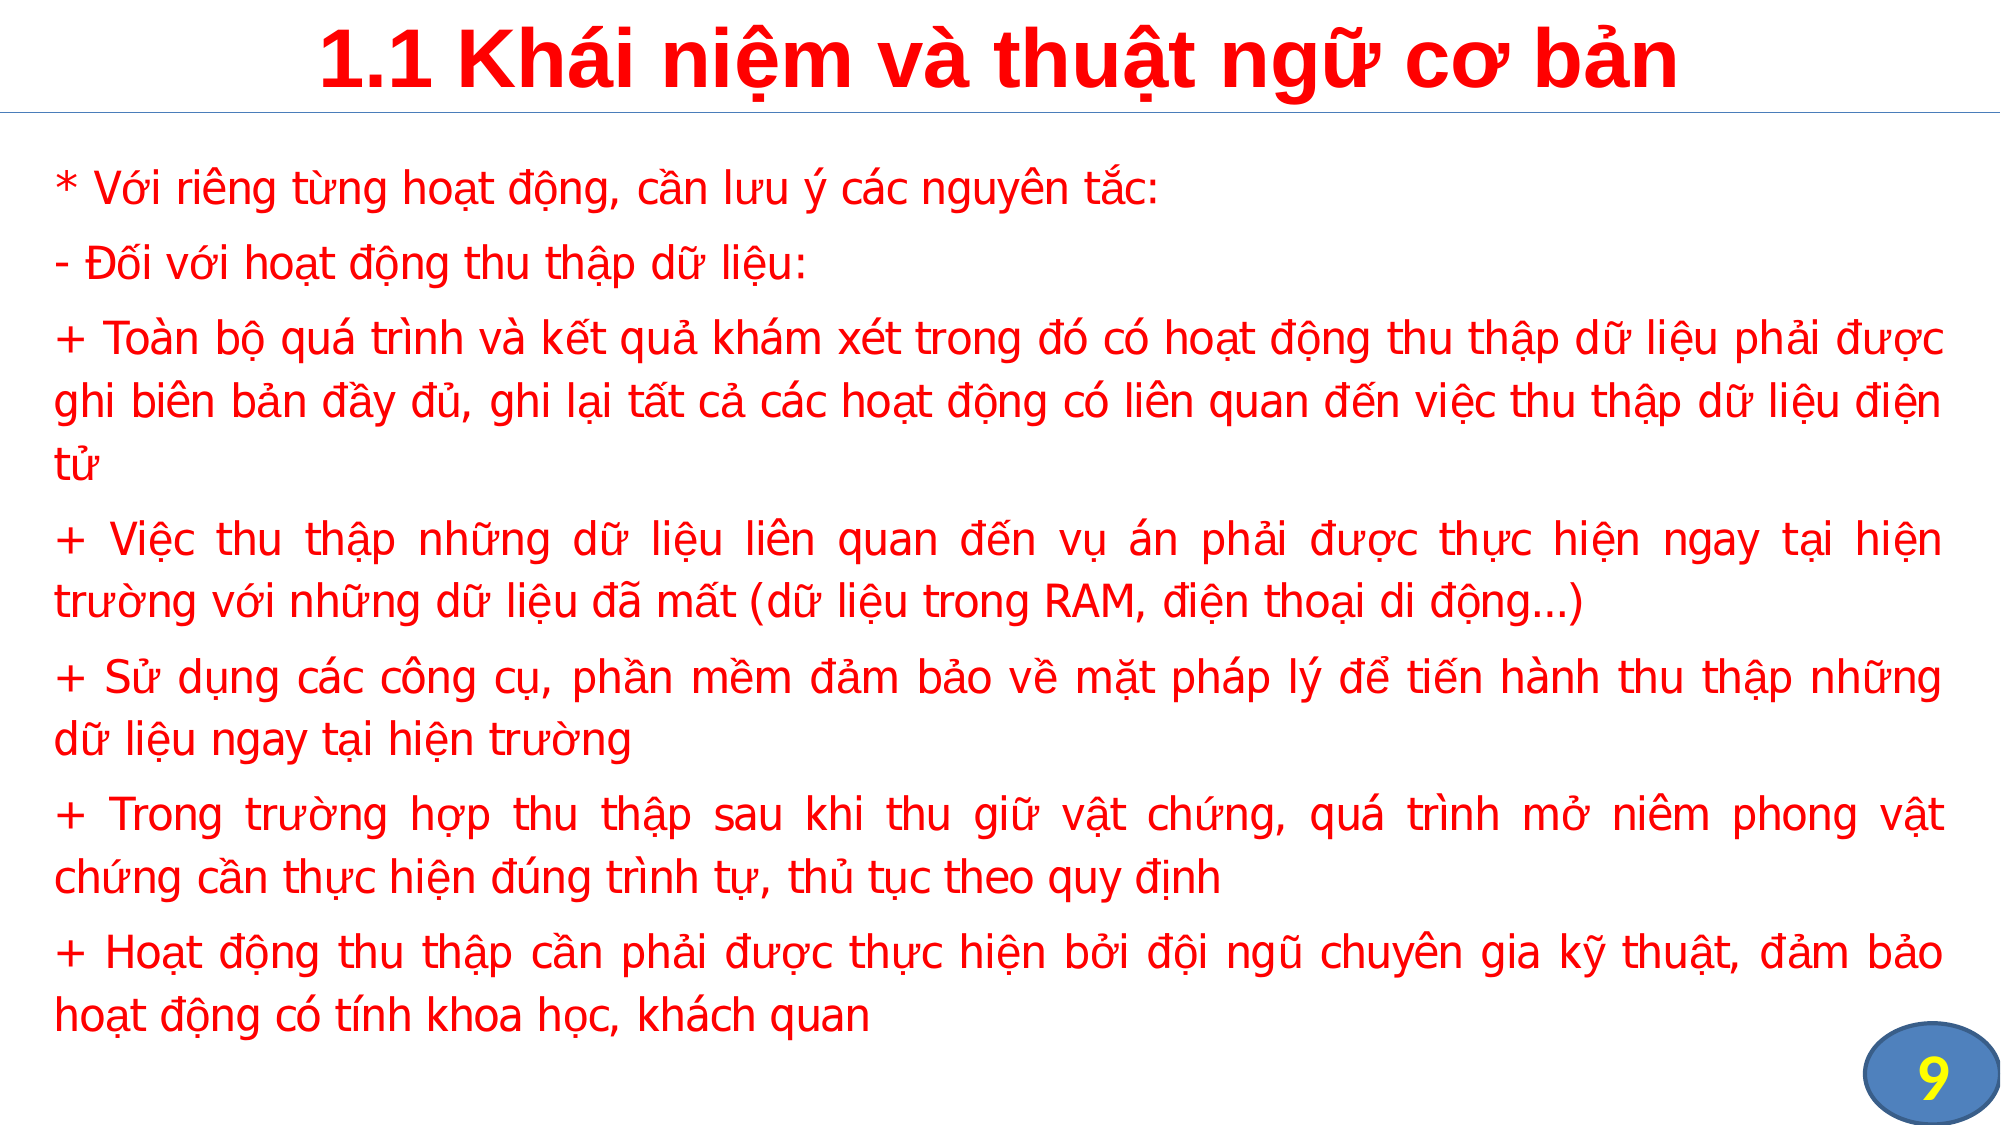

# 1.1 Khái niệm và thuật ngữ cơ bản
* Với riêng từng hoạt động, cần lưu ý các nguyên tắc:
- Đối với hoạt động thu thập dữ liệu:
+ Toàn bộ quá trình và kết quả khám xét trong đó có hoạt động thu thập dữ liệu phải được ghi biên bản đầy đủ, ghi lại tất cả các hoạt động có liên quan đến việc thu thập dữ liệu điện tử
+ Việc thu thập những dữ liệu liên quan đến vụ án phải được thực hiện ngay tại hiện trường với những dữ liệu đã mất (dữ liệu trong RAM, điện thoại di động…)
+ Sử dụng các công cụ, phần mềm đảm bảo về mặt pháp lý để tiến hành thu thập những dữ liệu ngay tại hiện trường
+ Trong trường hợp thu thập sau khi thu giữ vật chứng, quá trình mở niêm phong vật chứng cần thực hiện đúng trình tự, thủ tục theo quy định
+ Hoạt động thu thập cần phải được thực hiện bởi đội ngũ chuyên gia kỹ thuật, đảm bảo hoạt động có tính khoa học, khách quan
9